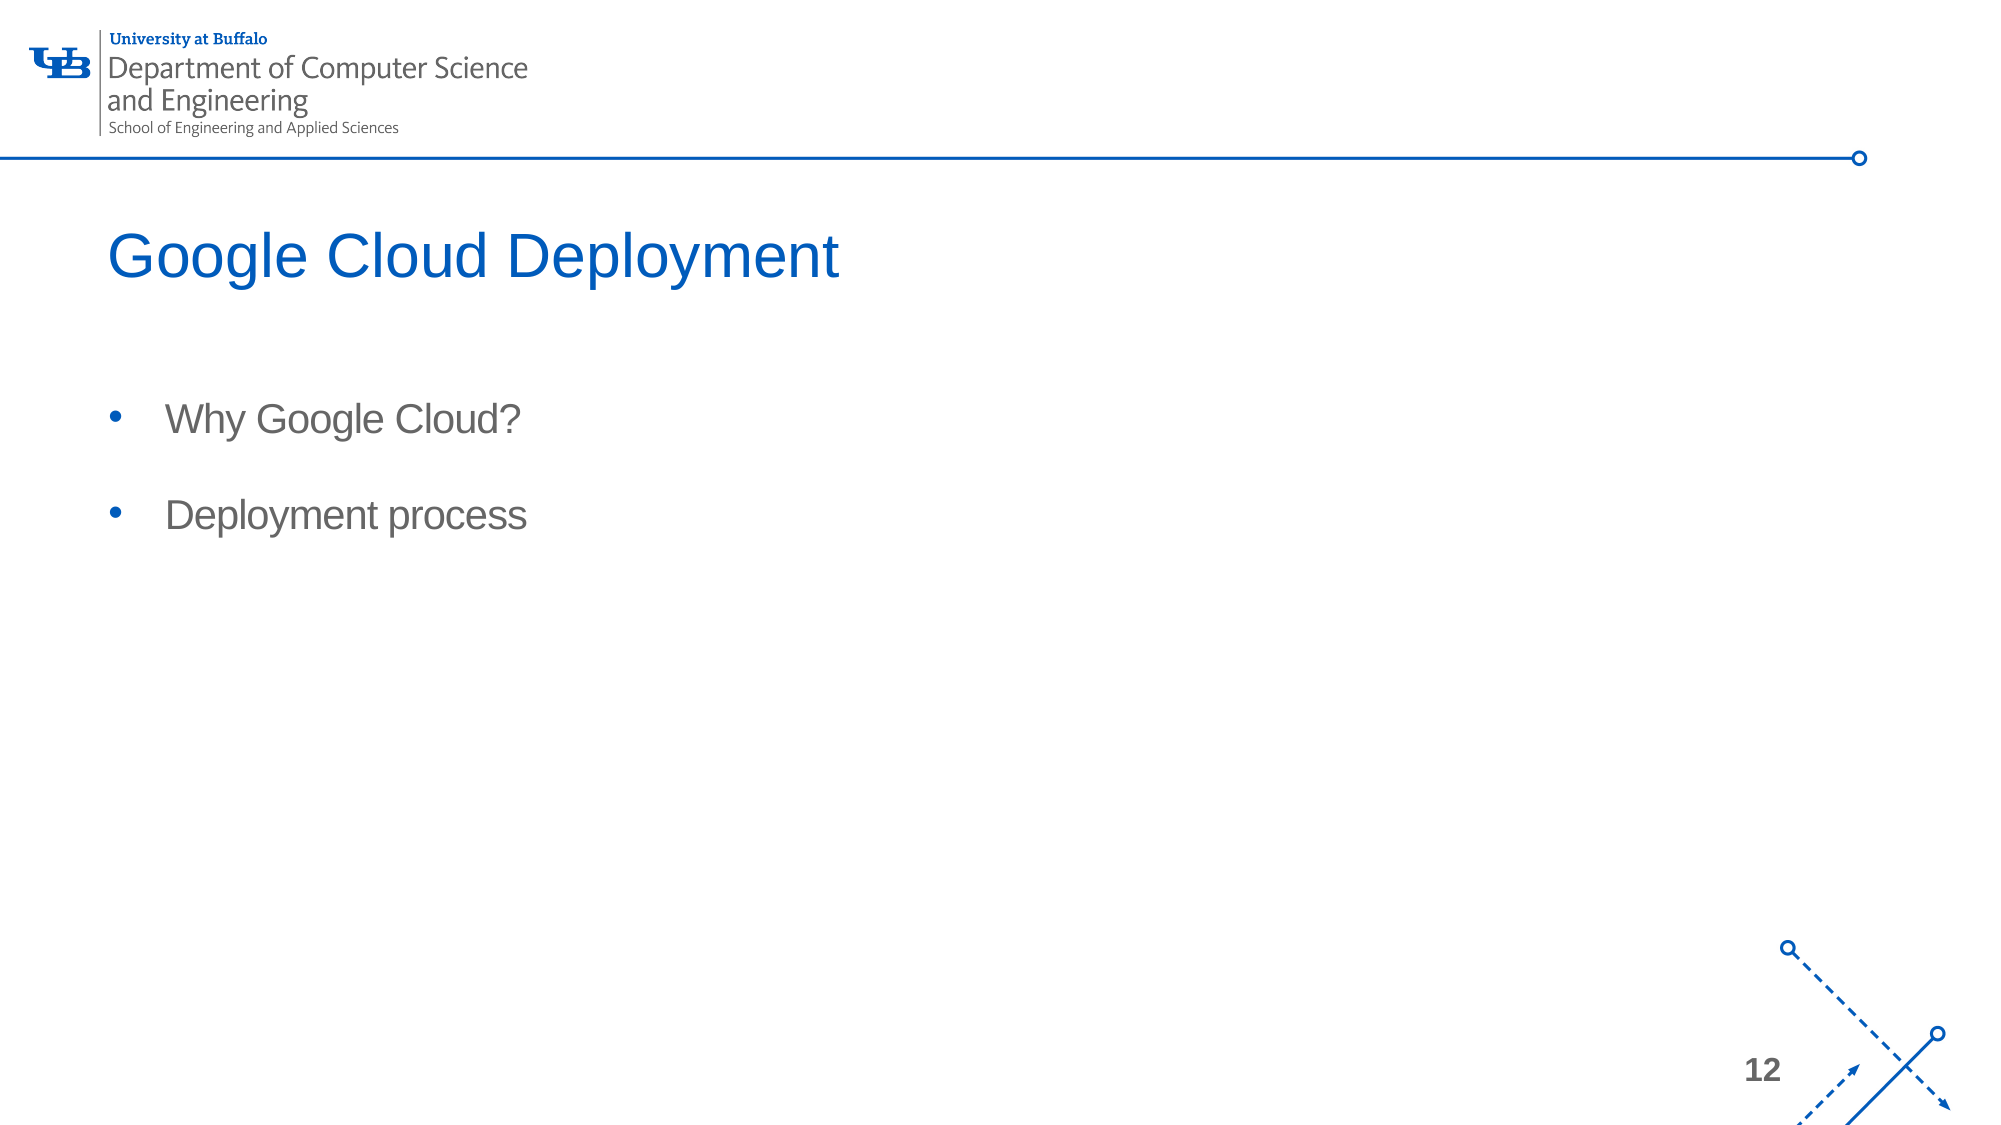

# Google Cloud Deployment
Why Google Cloud?
Deployment process